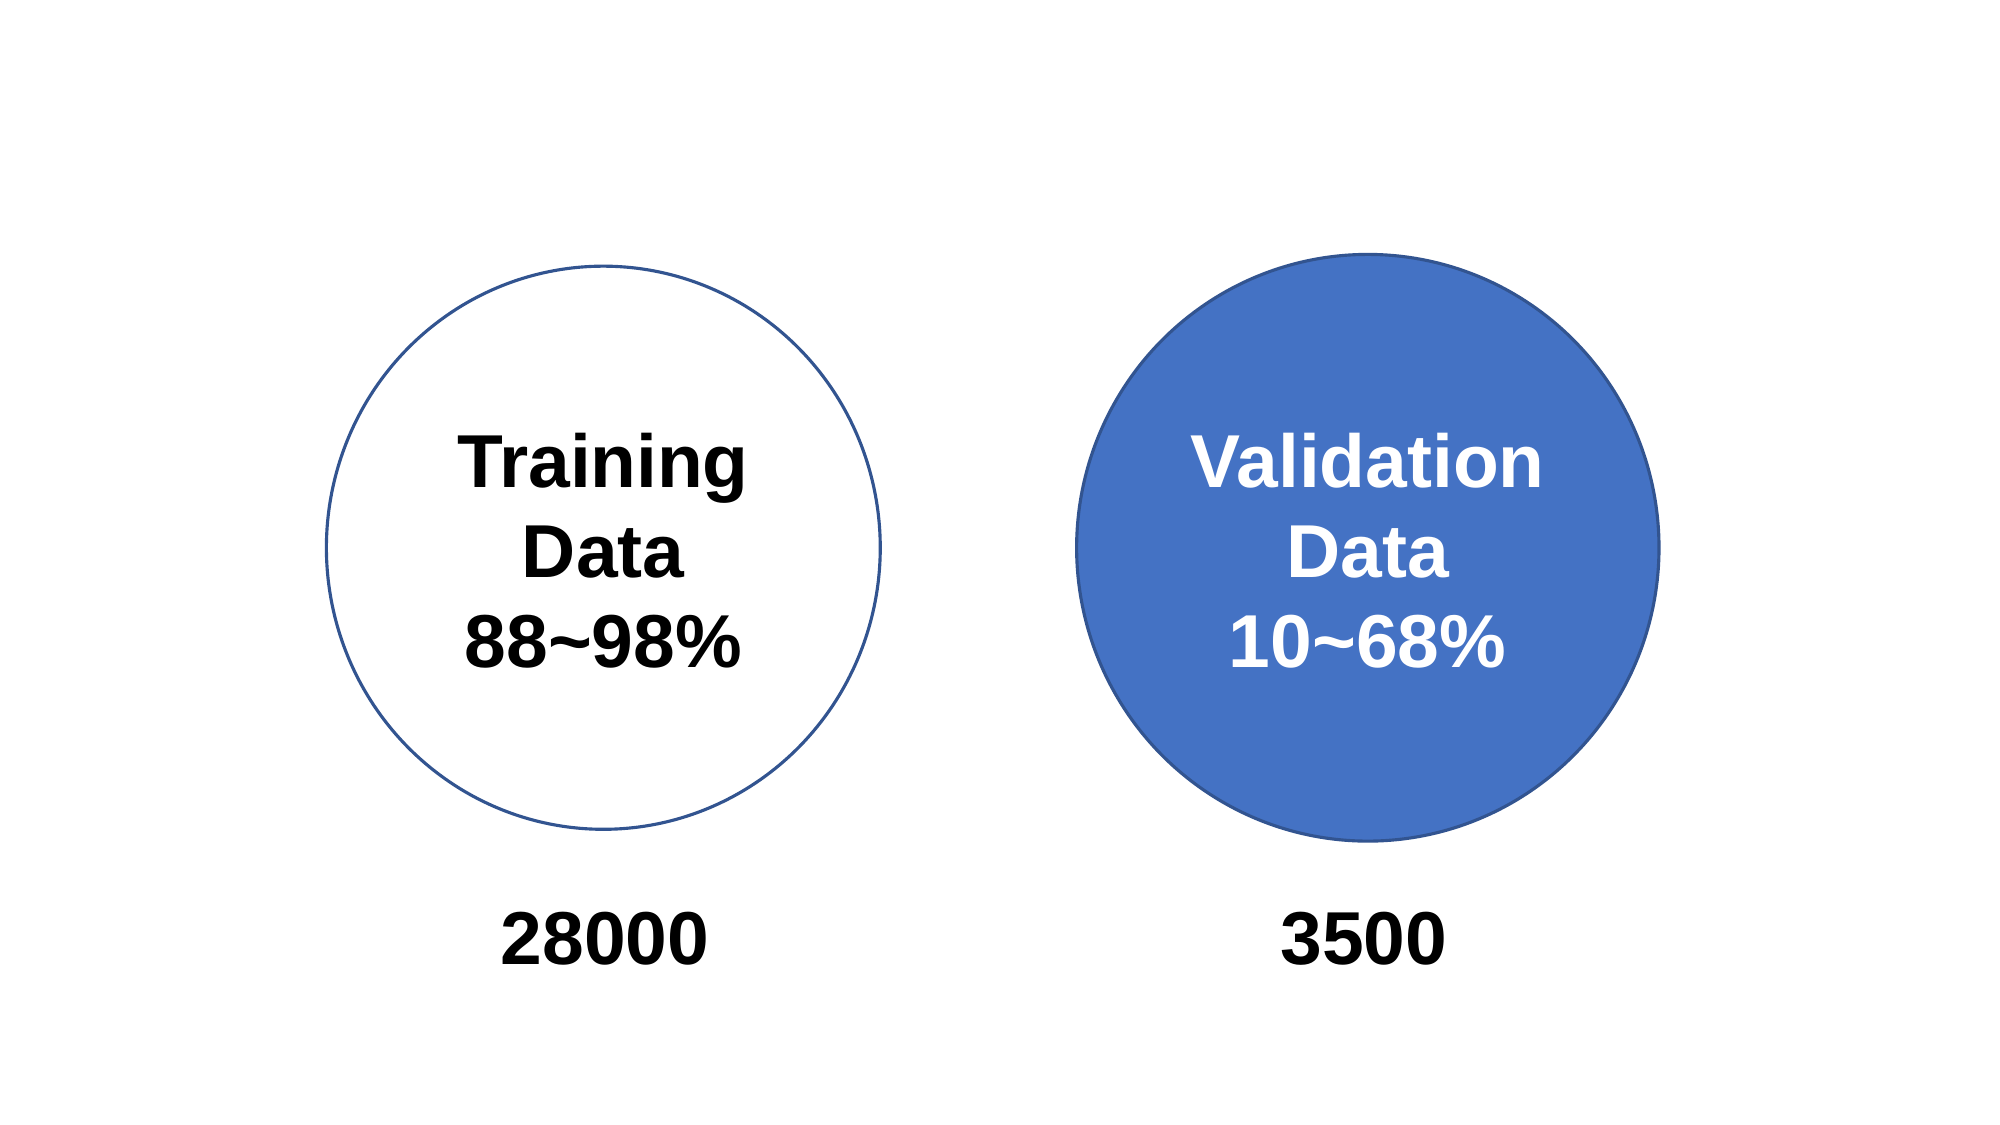

Validation
Data
10~68%
Training
Data
88~98%
28000
3500